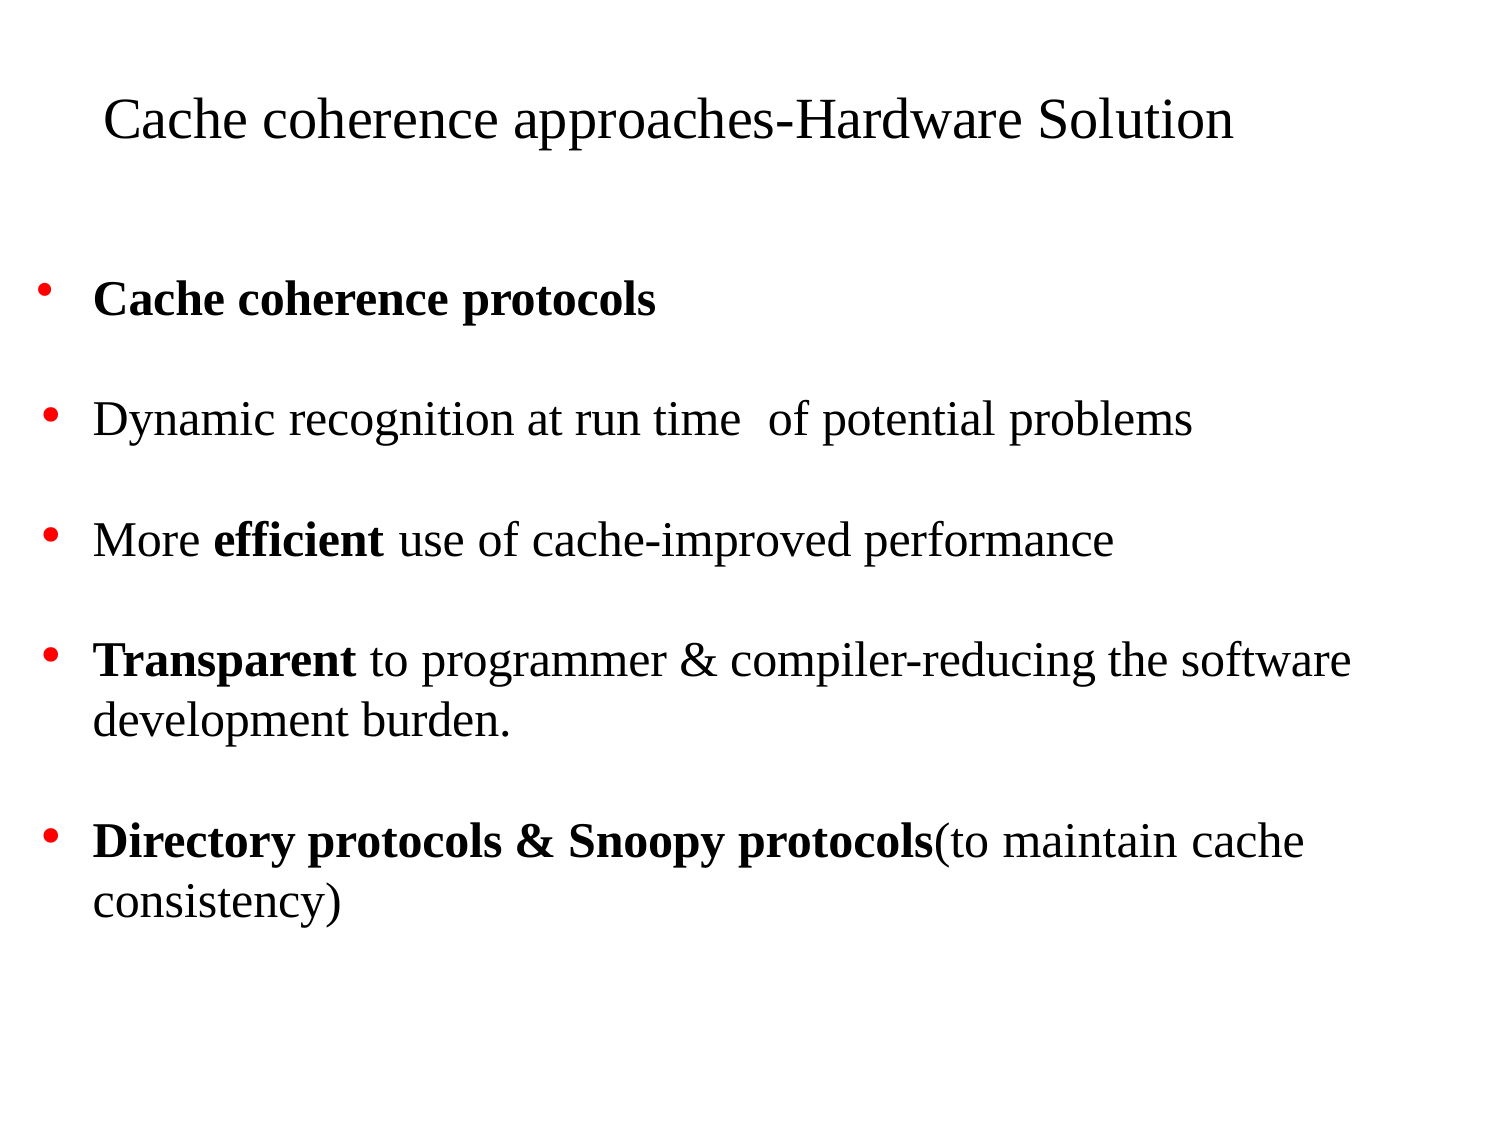

Cache coherence approaches-Hardware Solution

Cache coherence protocols

Dynamic recognition at run time  of potential problems

More efficient use of cache-improved performance

Transparent to programmer & compiler-reducing the software development burden.

Directory protocols & Snoopy protocols(to maintain cache consistency)